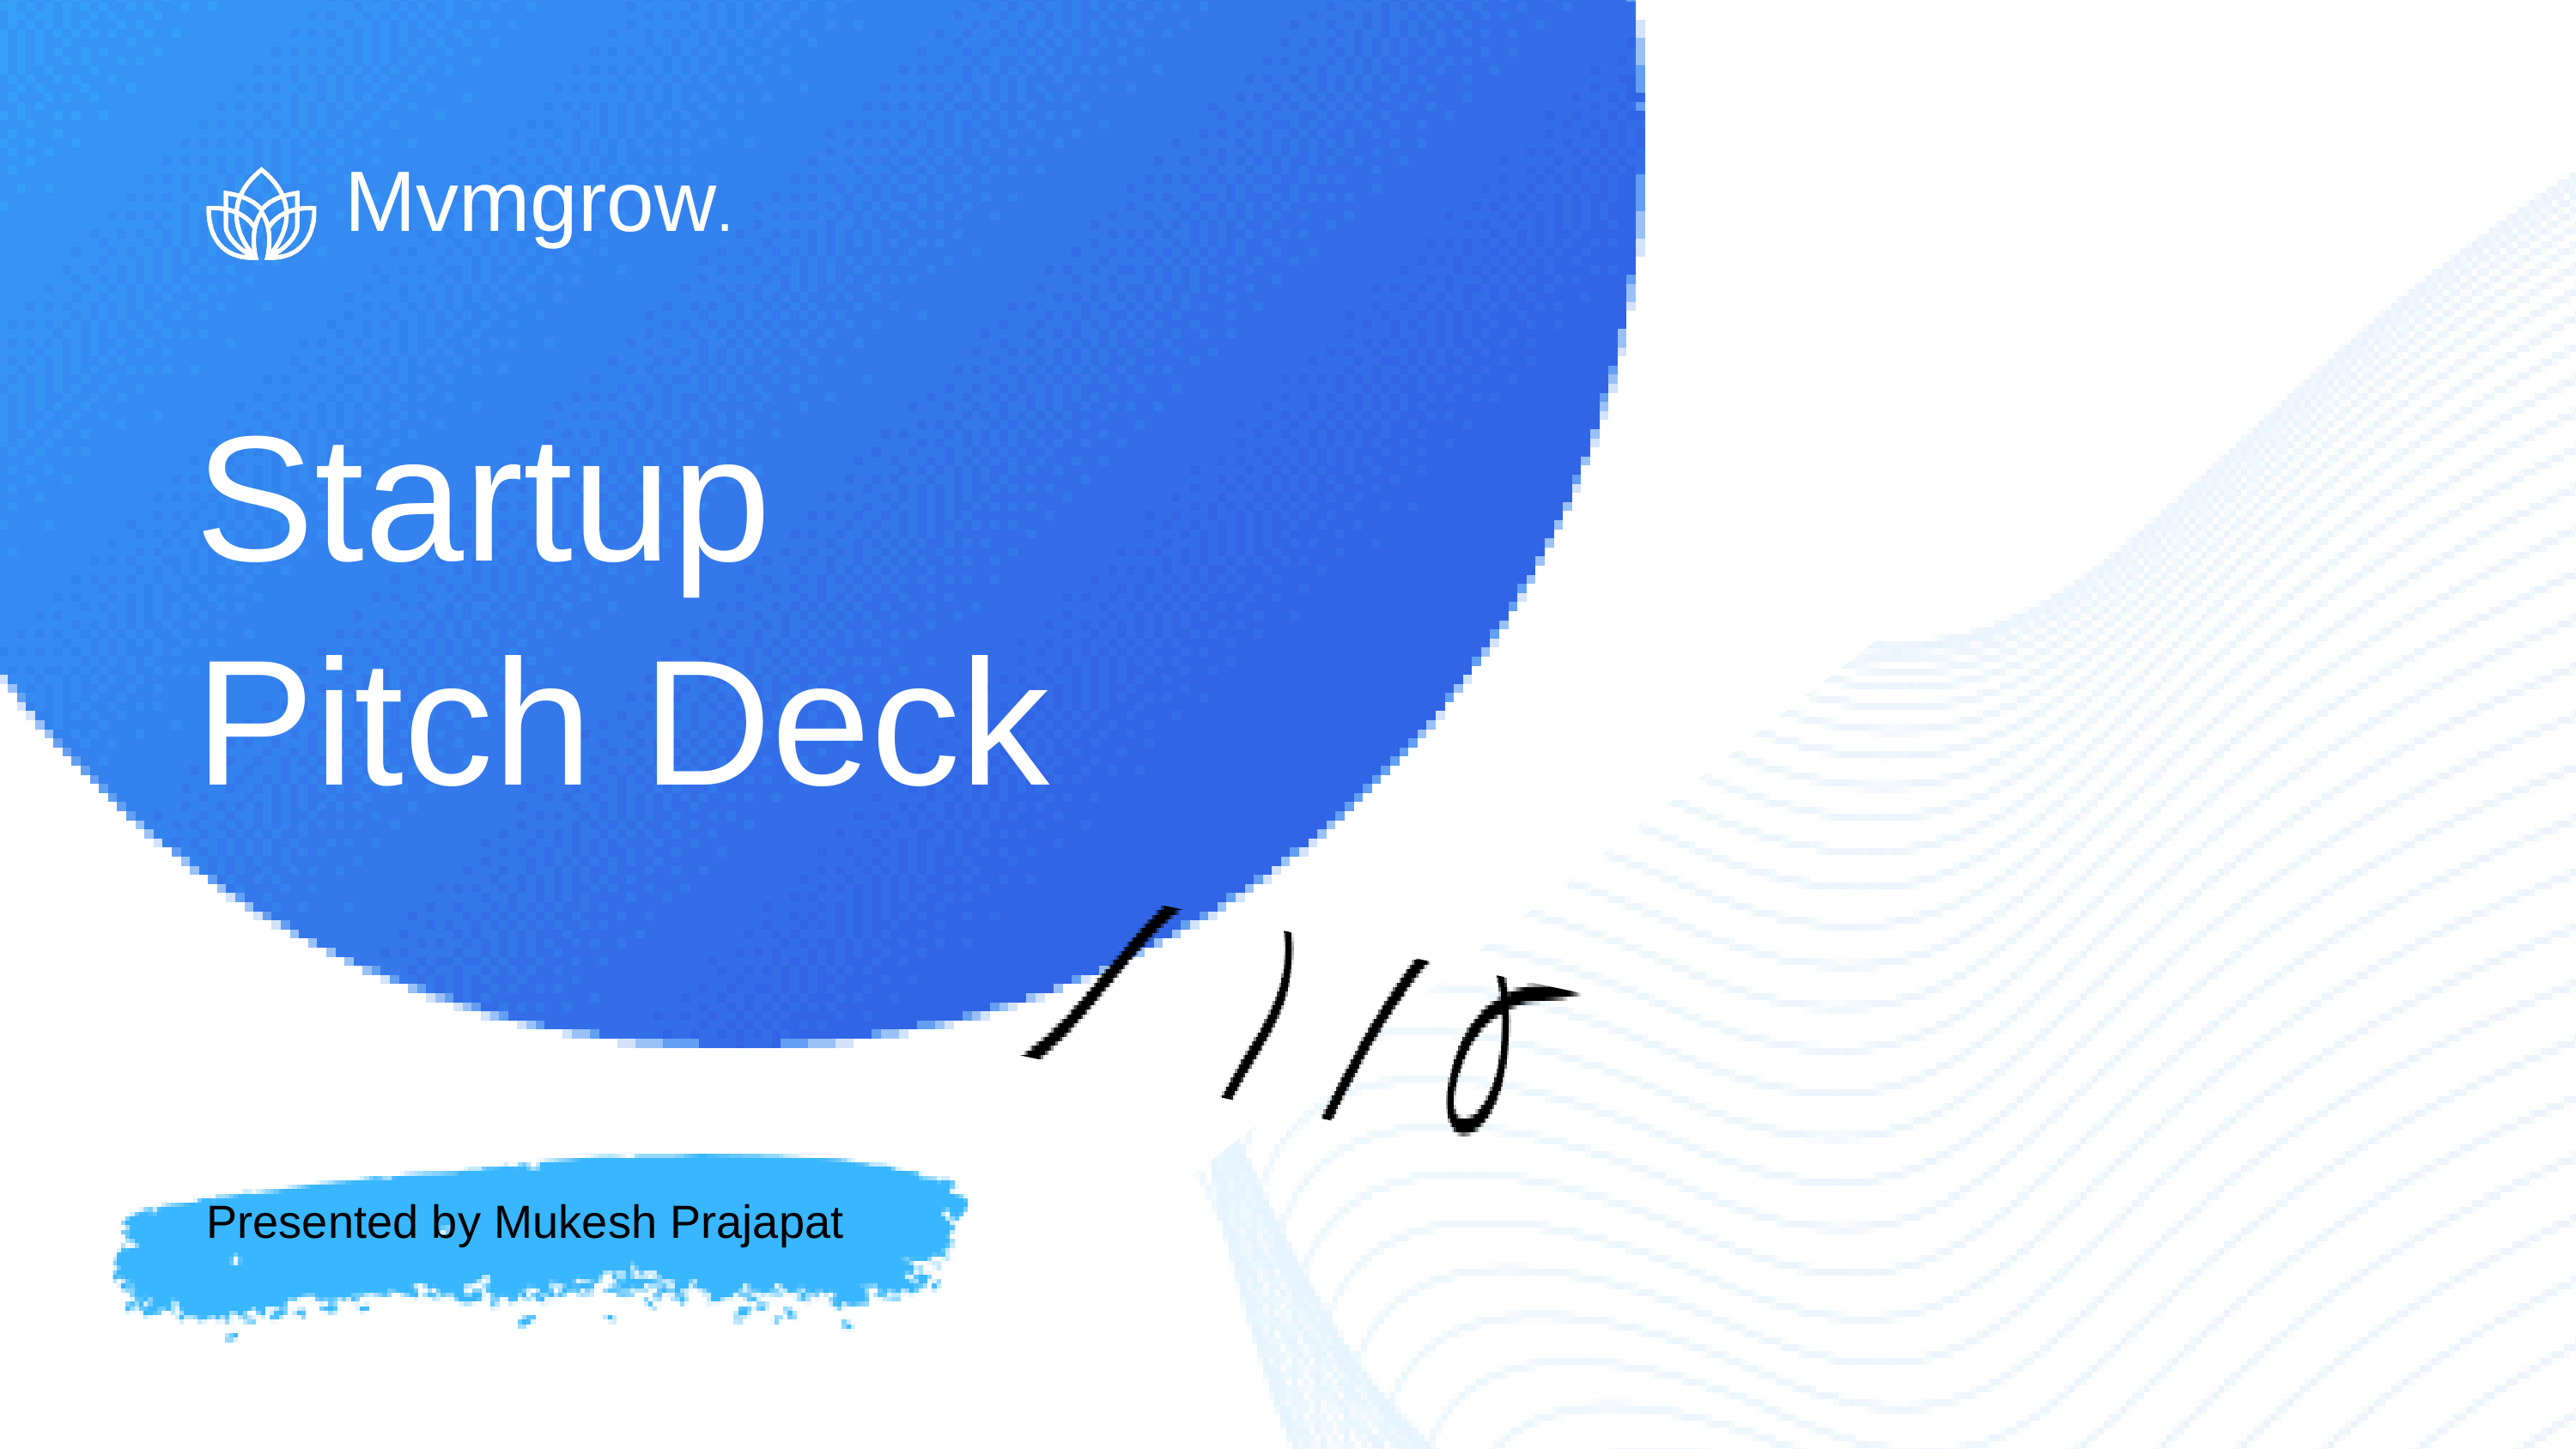

Mvmgrow.

Startup
Pitch Deck

Presented by Mukesh Prajapat